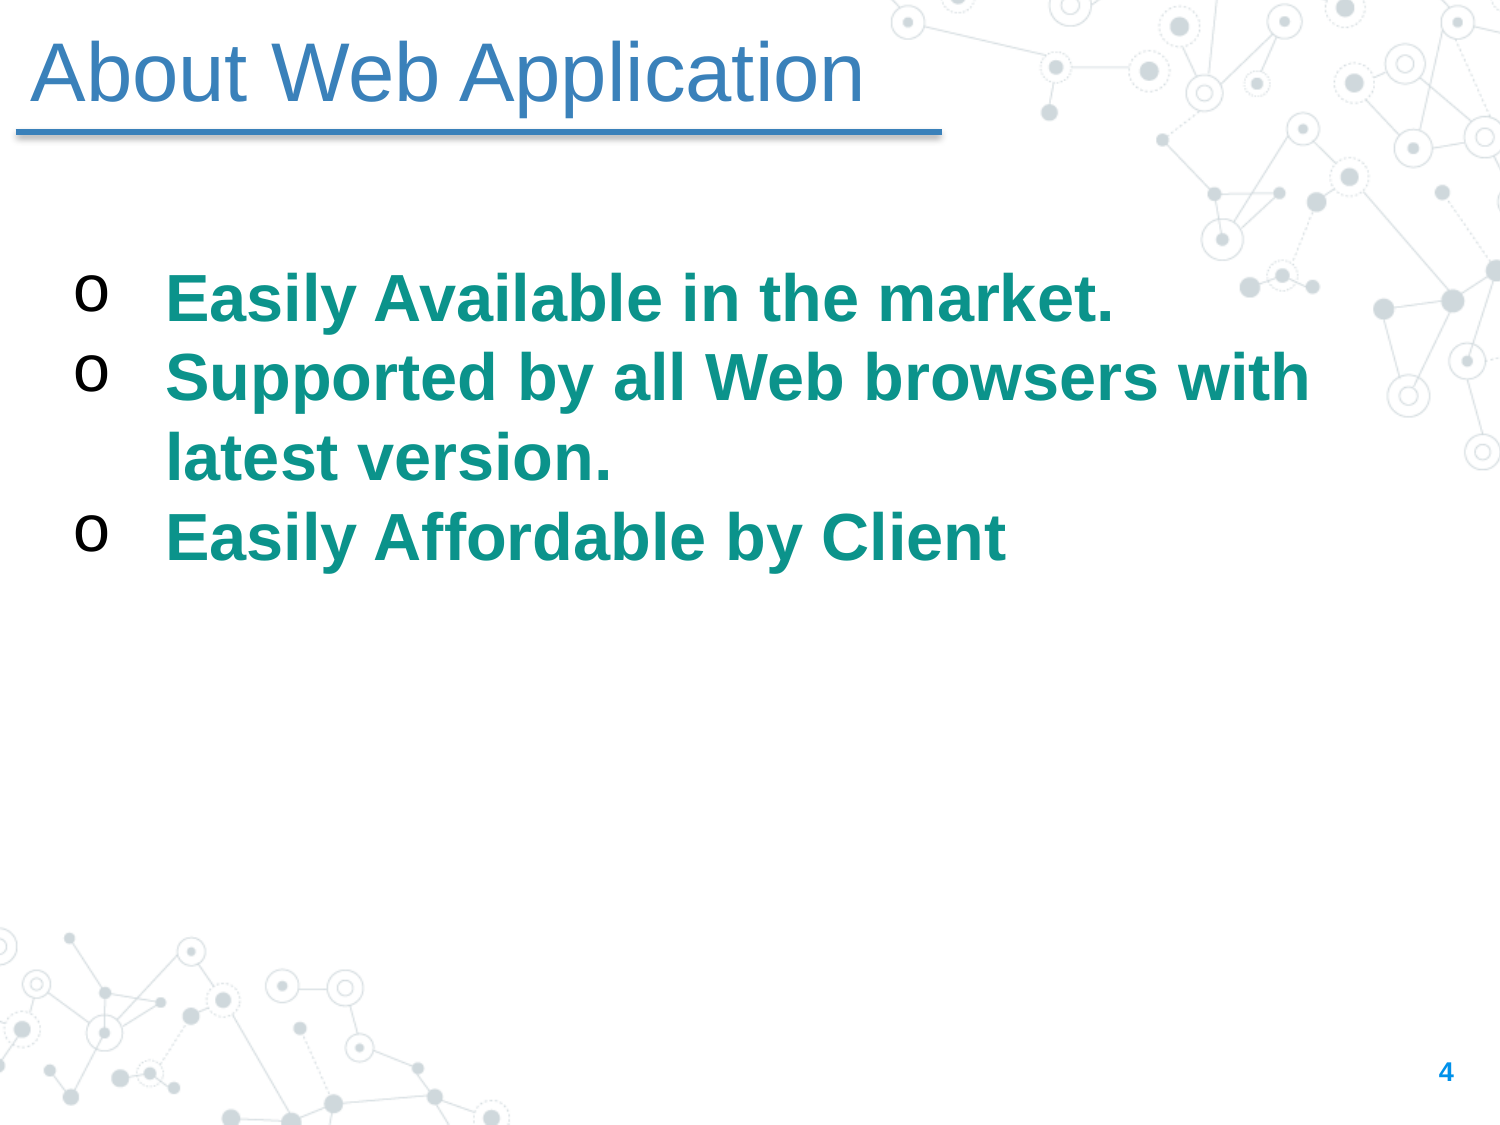

About Web Application
Easily Available in the market.
Supported by all Web browsers with latest version.
Easily Affordable by Client

4